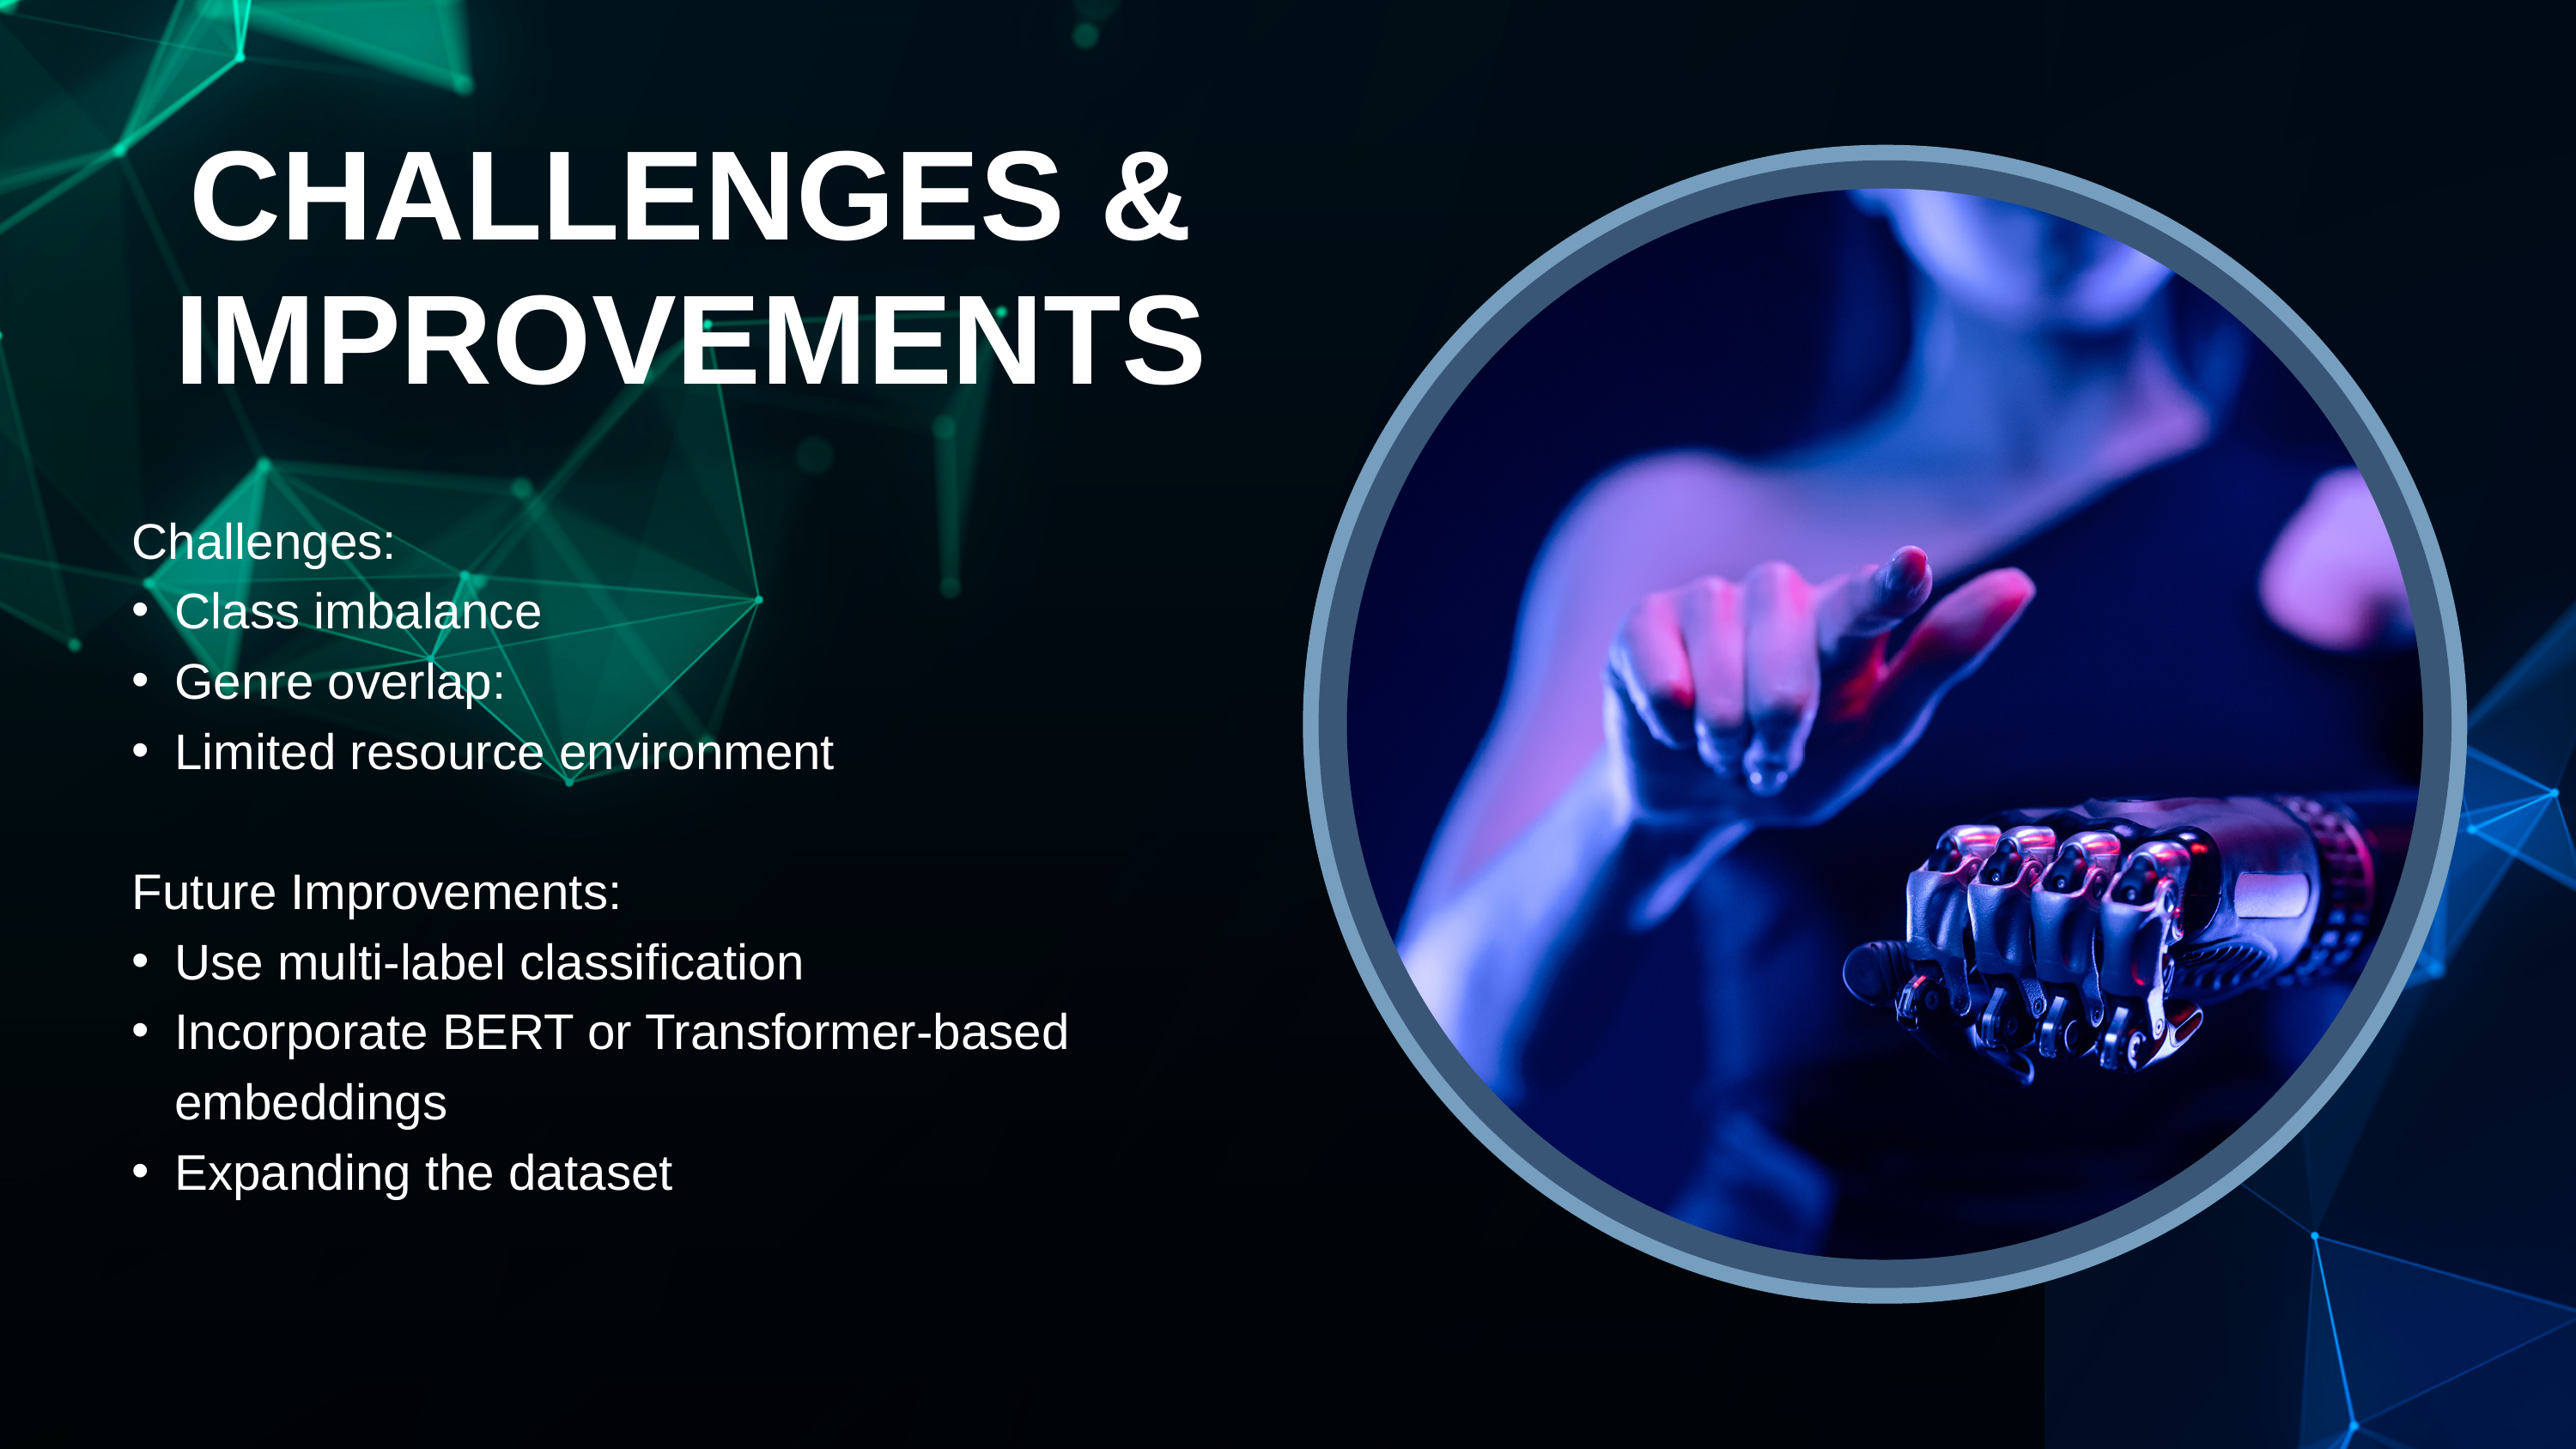

CHALLENGES & IMPROVEMENTS

Challenges:
Class imbalance
Genre overlap:
Limited resource environment

Future Improvements:
Use multi-label classification
Incorporate BERT or Transformer-based embeddings
Expanding the dataset